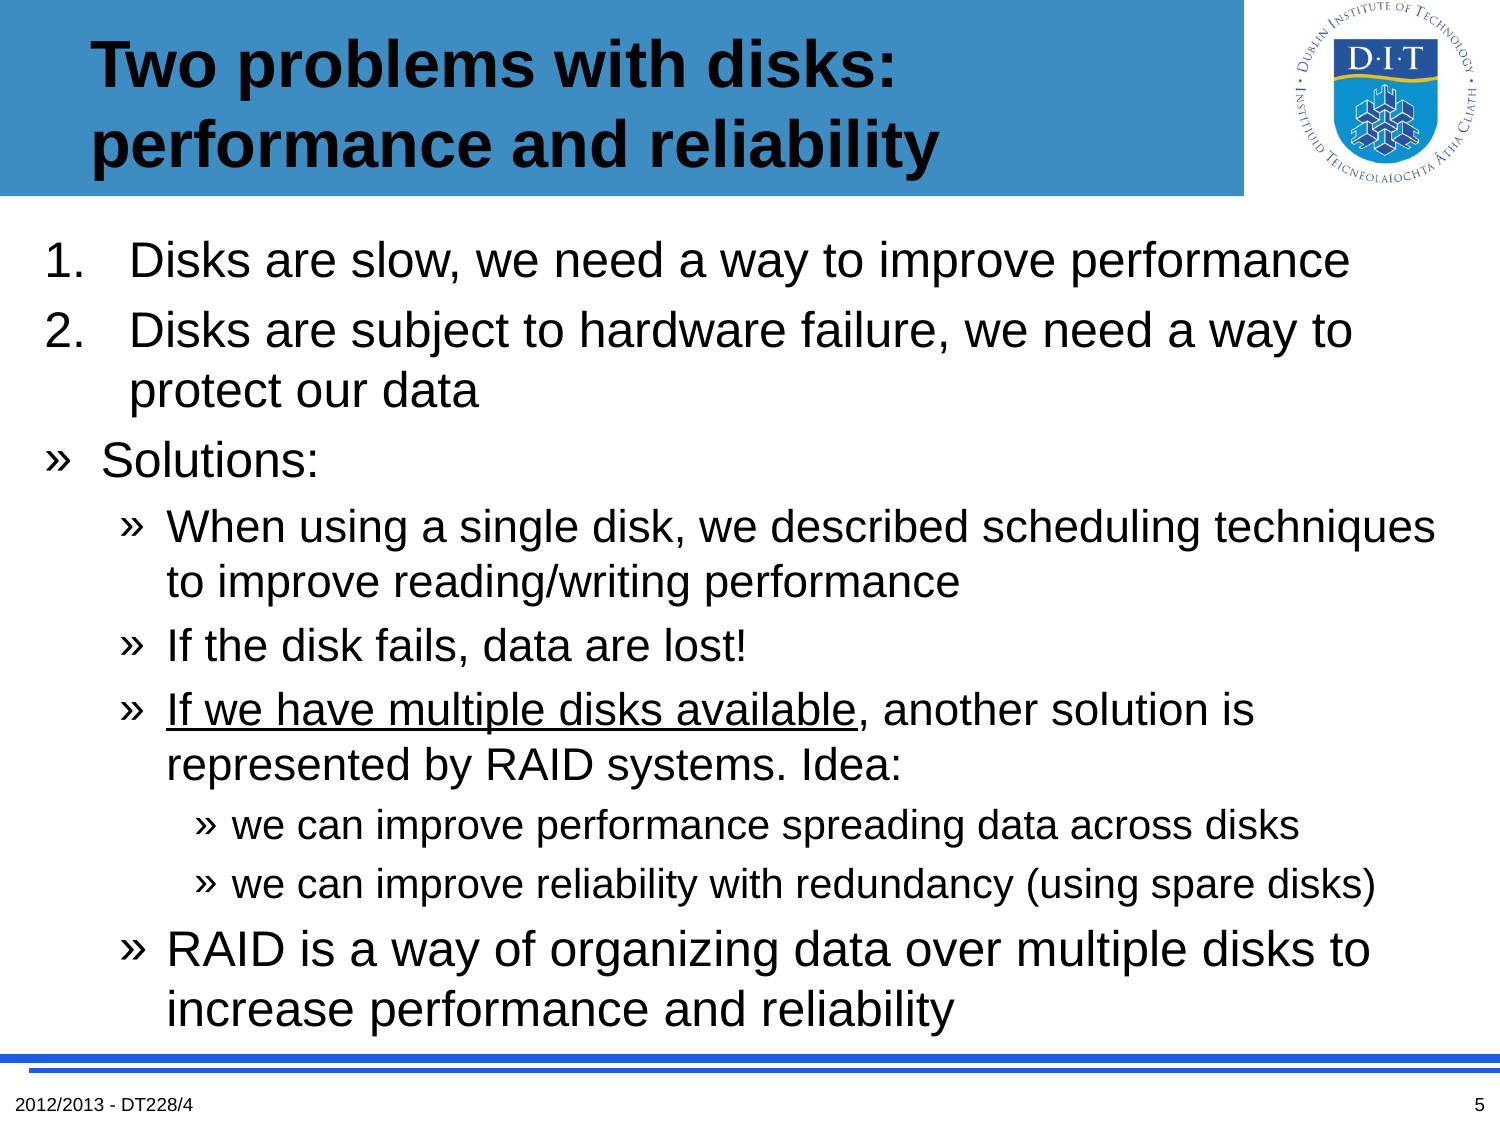

# Two problems with disks: performance and reliability
Disks are slow, we need a way to improve performance
Disks are subject to hardware failure, we need a way to protect our data
Solutions:
When using a single disk, we described scheduling techniques to improve reading/writing performance
If the disk fails, data are lost!
If we have multiple disks available, another solution is represented by RAID systems. Idea:
we can improve performance spreading data across disks
we can improve reliability with redundancy (using spare disks)
RAID is a way of organizing data over multiple disks to increase performance and reliability

2012/2013 - DT228/4
5